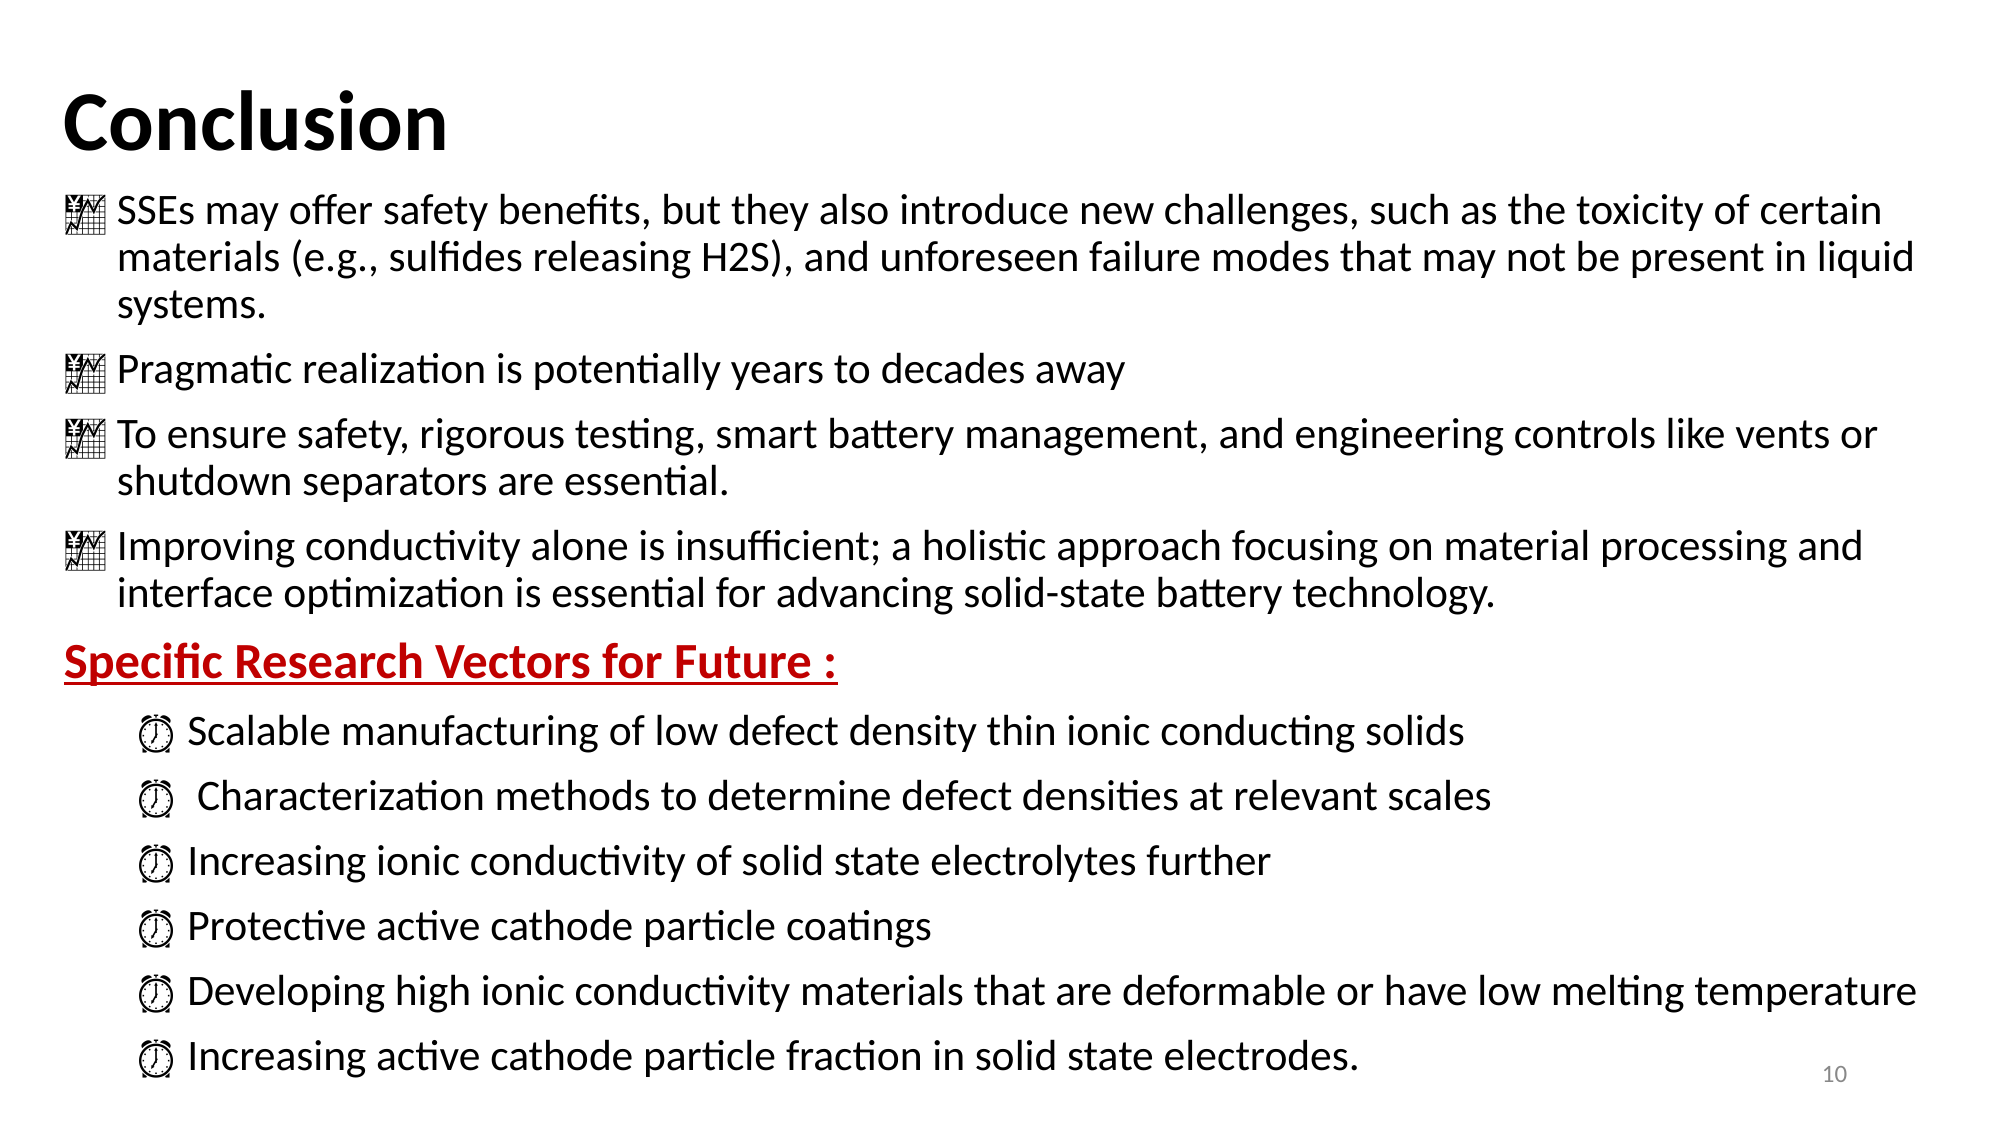

Conclusion
SSEs may offer safety benefits, but they also introduce new challenges, such as the toxicity of certain materials (e.g., sulfides releasing H2S), and unforeseen failure modes that may not be present in liquid systems.
Pragmatic realization is potentially years to decades away
To ensure safety, rigorous testing, smart battery management, and engineering controls like vents or shutdown separators are essential.
Improving conductivity alone is insufficient; a holistic approach focusing on material processing and interface optimization is essential for advancing solid-state battery technology.
Specific Research Vectors for Future :
Scalable manufacturing of low defect density thin ionic conducting solids
 Characterization methods to determine defect densities at relevant scales
Increasing ionic conductivity of solid state electrolytes further
Protective active cathode particle coatings
Developing high ionic conductivity materials that are deformable or have low melting temperature
Increasing active cathode particle fraction in solid state electrodes.

10